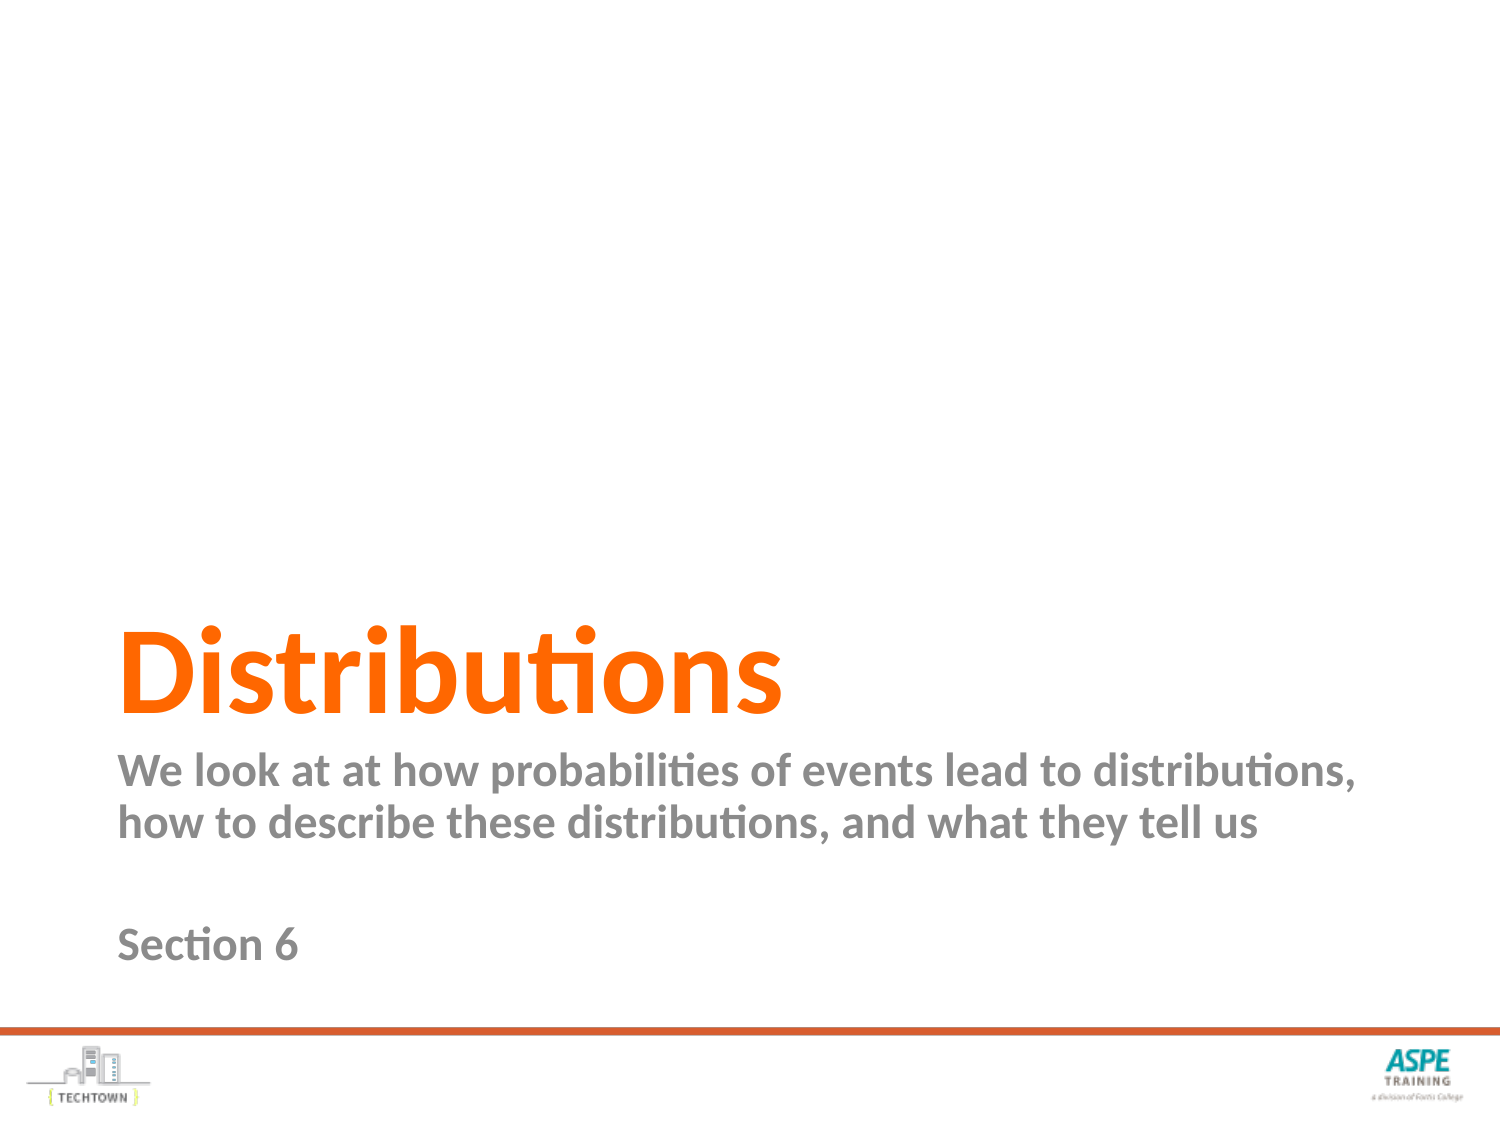

# Distributions
We look at at how probabilities of events lead to distributions, how to describe these distributions, and what they tell us

Section 6